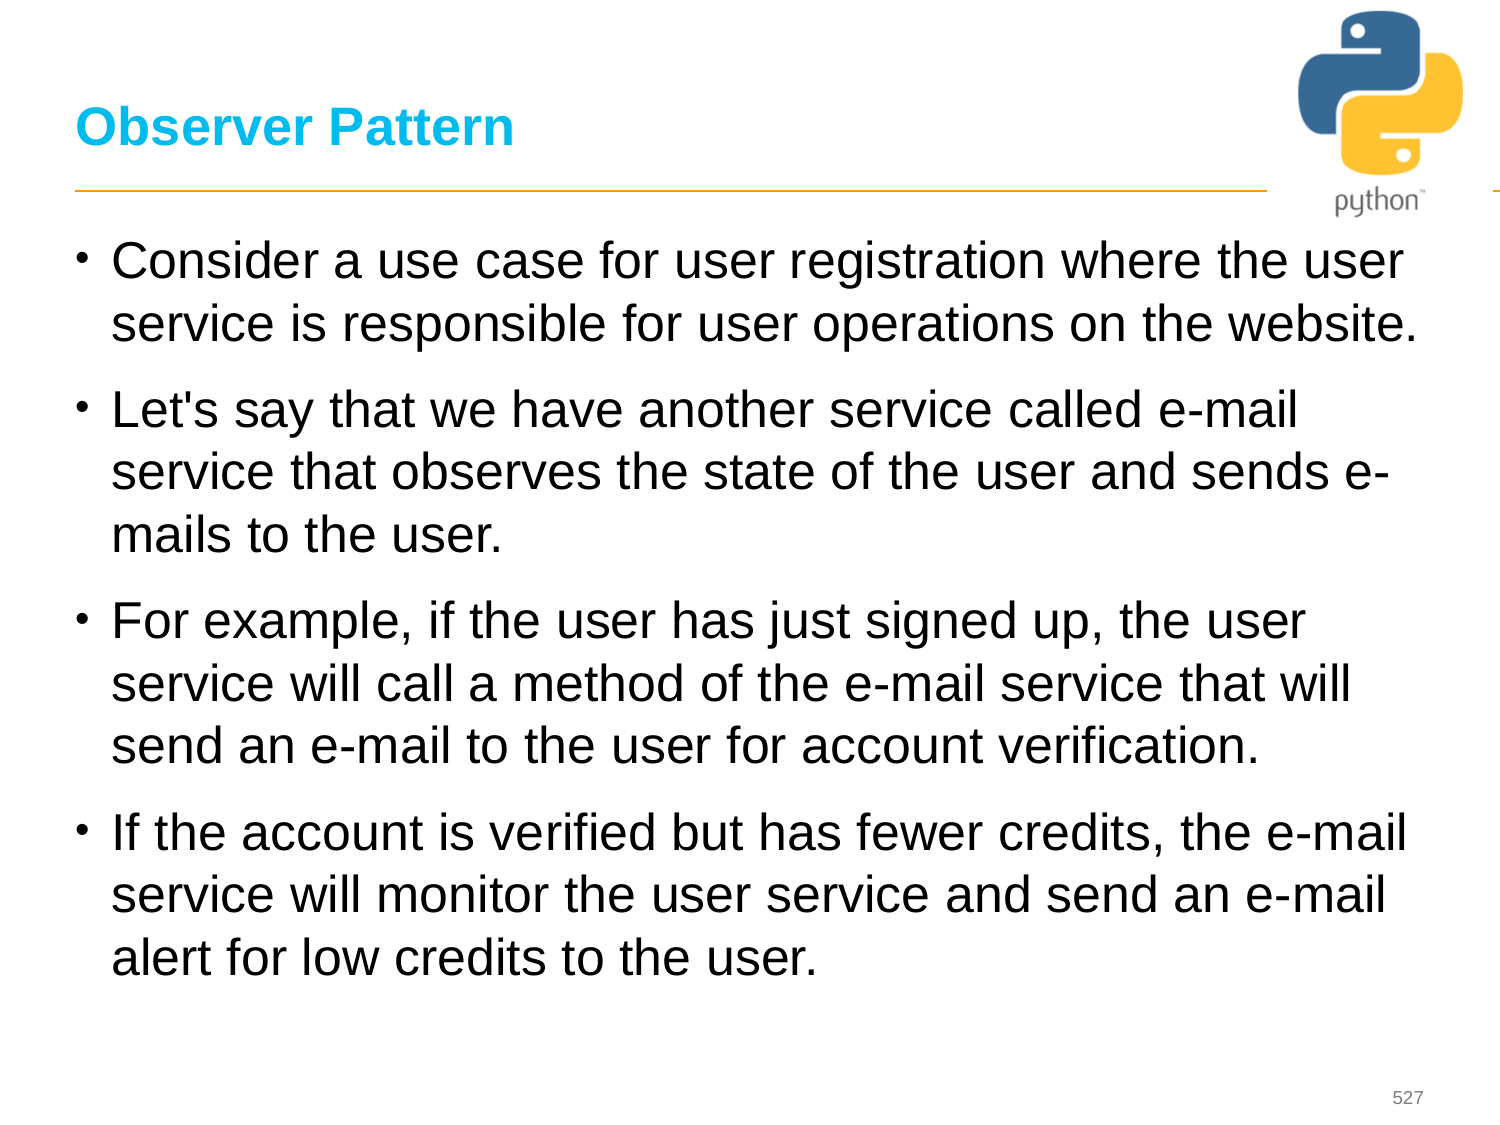

# Observer Pattern
Consider a use case for user registration where the user service is responsible for user operations on the website.
Let's say that we have another service called e-mail service that observes the state of the user and sends e-mails to the user.
For example, if the user has just signed up, the user service will call a method of the e-mail service that will send an e-mail to the user for account verification.
If the account is verified but has fewer credits, the e-mail service will monitor the user service and send an e-mail alert for low credits to the user.